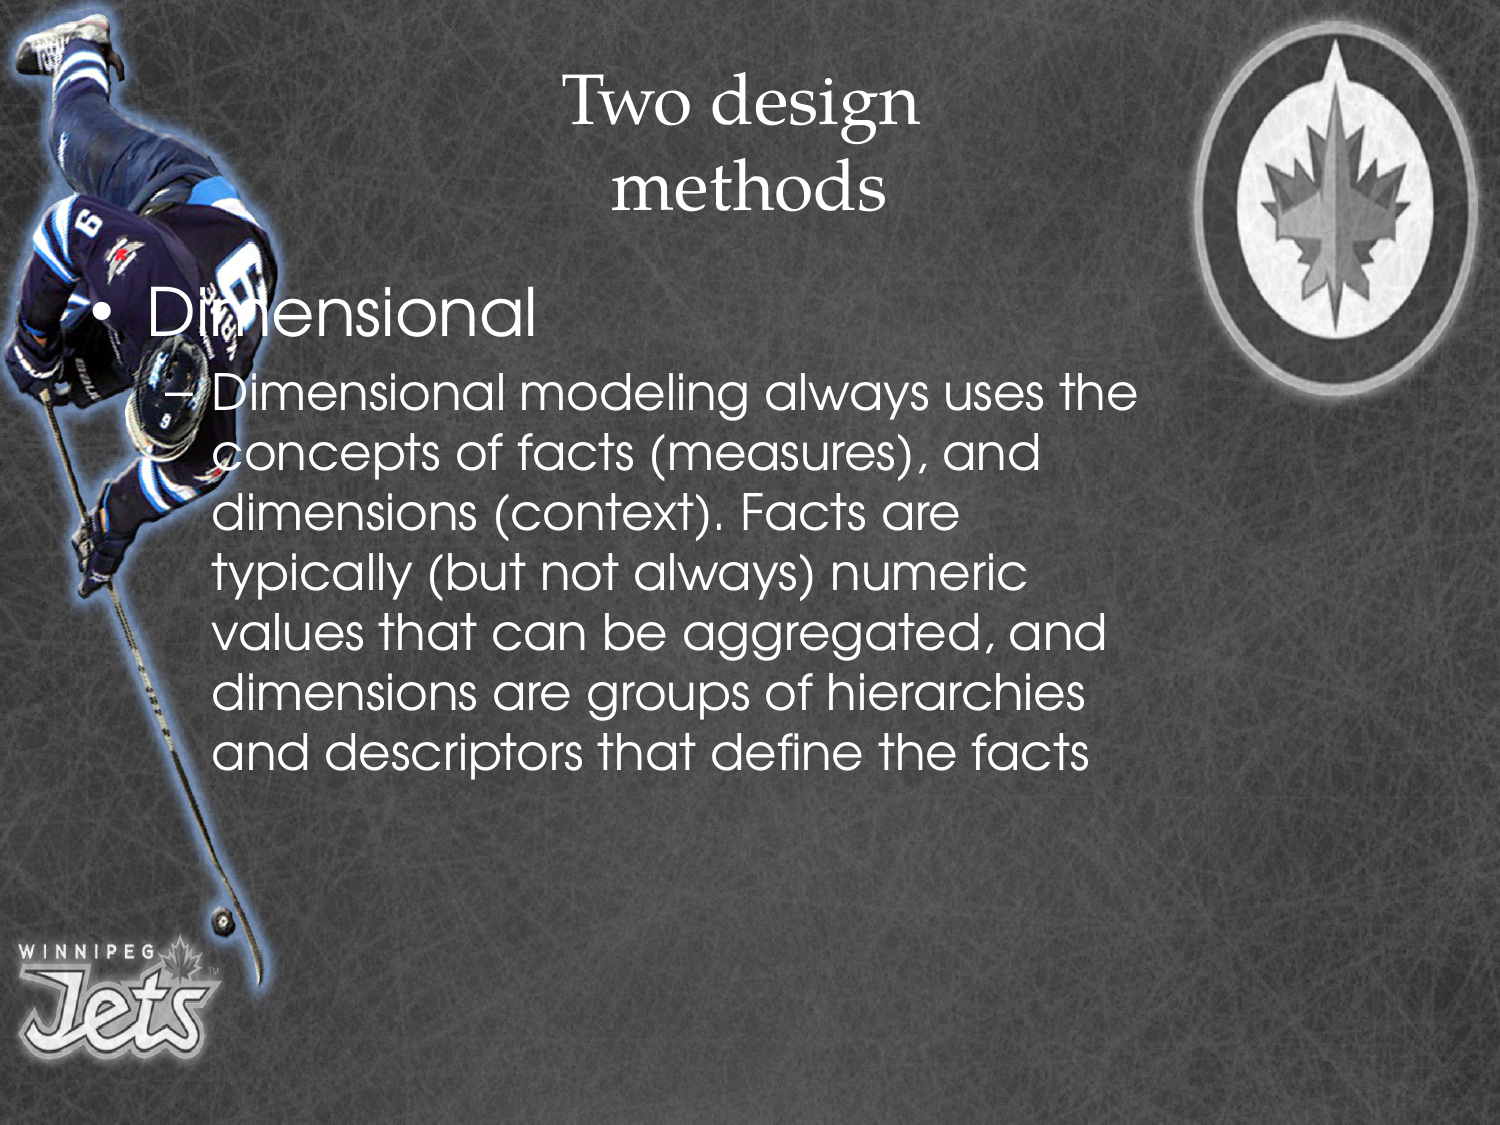

# Two design methods
Dimensional
Dimensional modeling always uses the concepts of facts (measures), and dimensions (context). Facts are typically (but not always) numeric values that can be aggregated, and dimensions are groups of hierarchies and descriptors that define the facts